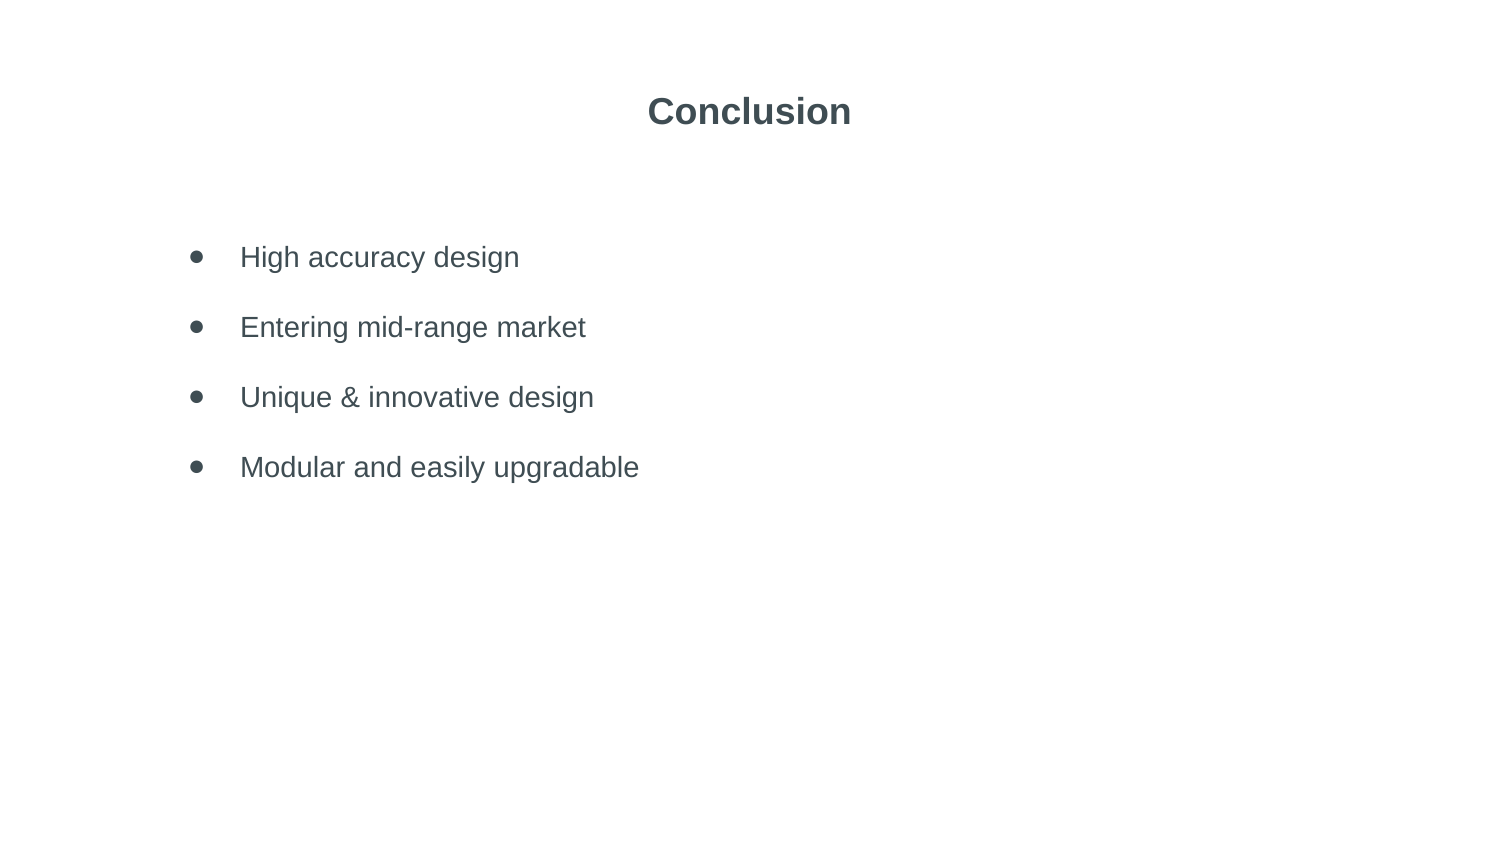

Conclusion
High accuracy design
Entering mid-range market
Unique & innovative design
Modular and easily upgradable